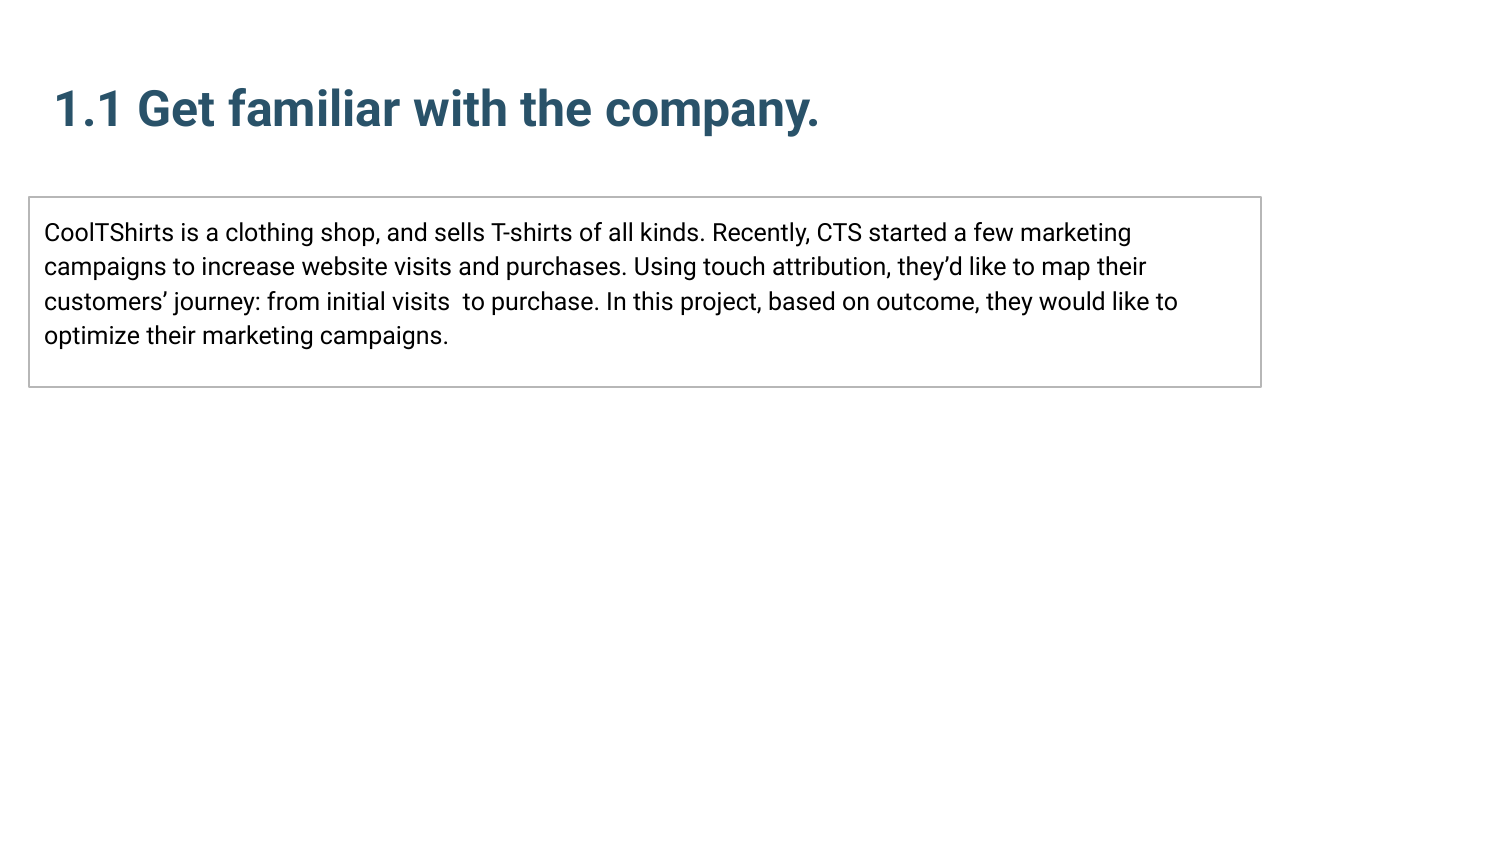

1.1 Get familiar with the company.
CoolTShirts is a clothing shop, and sells T-shirts of all kinds. Recently, CTS started a few marketing campaigns to increase website visits and purchases. Using touch attribution, they’d like to map their customers’ journey: from initial visits  to purchase. In this project, based on outcome, they would like to optimize their marketing campaigns.